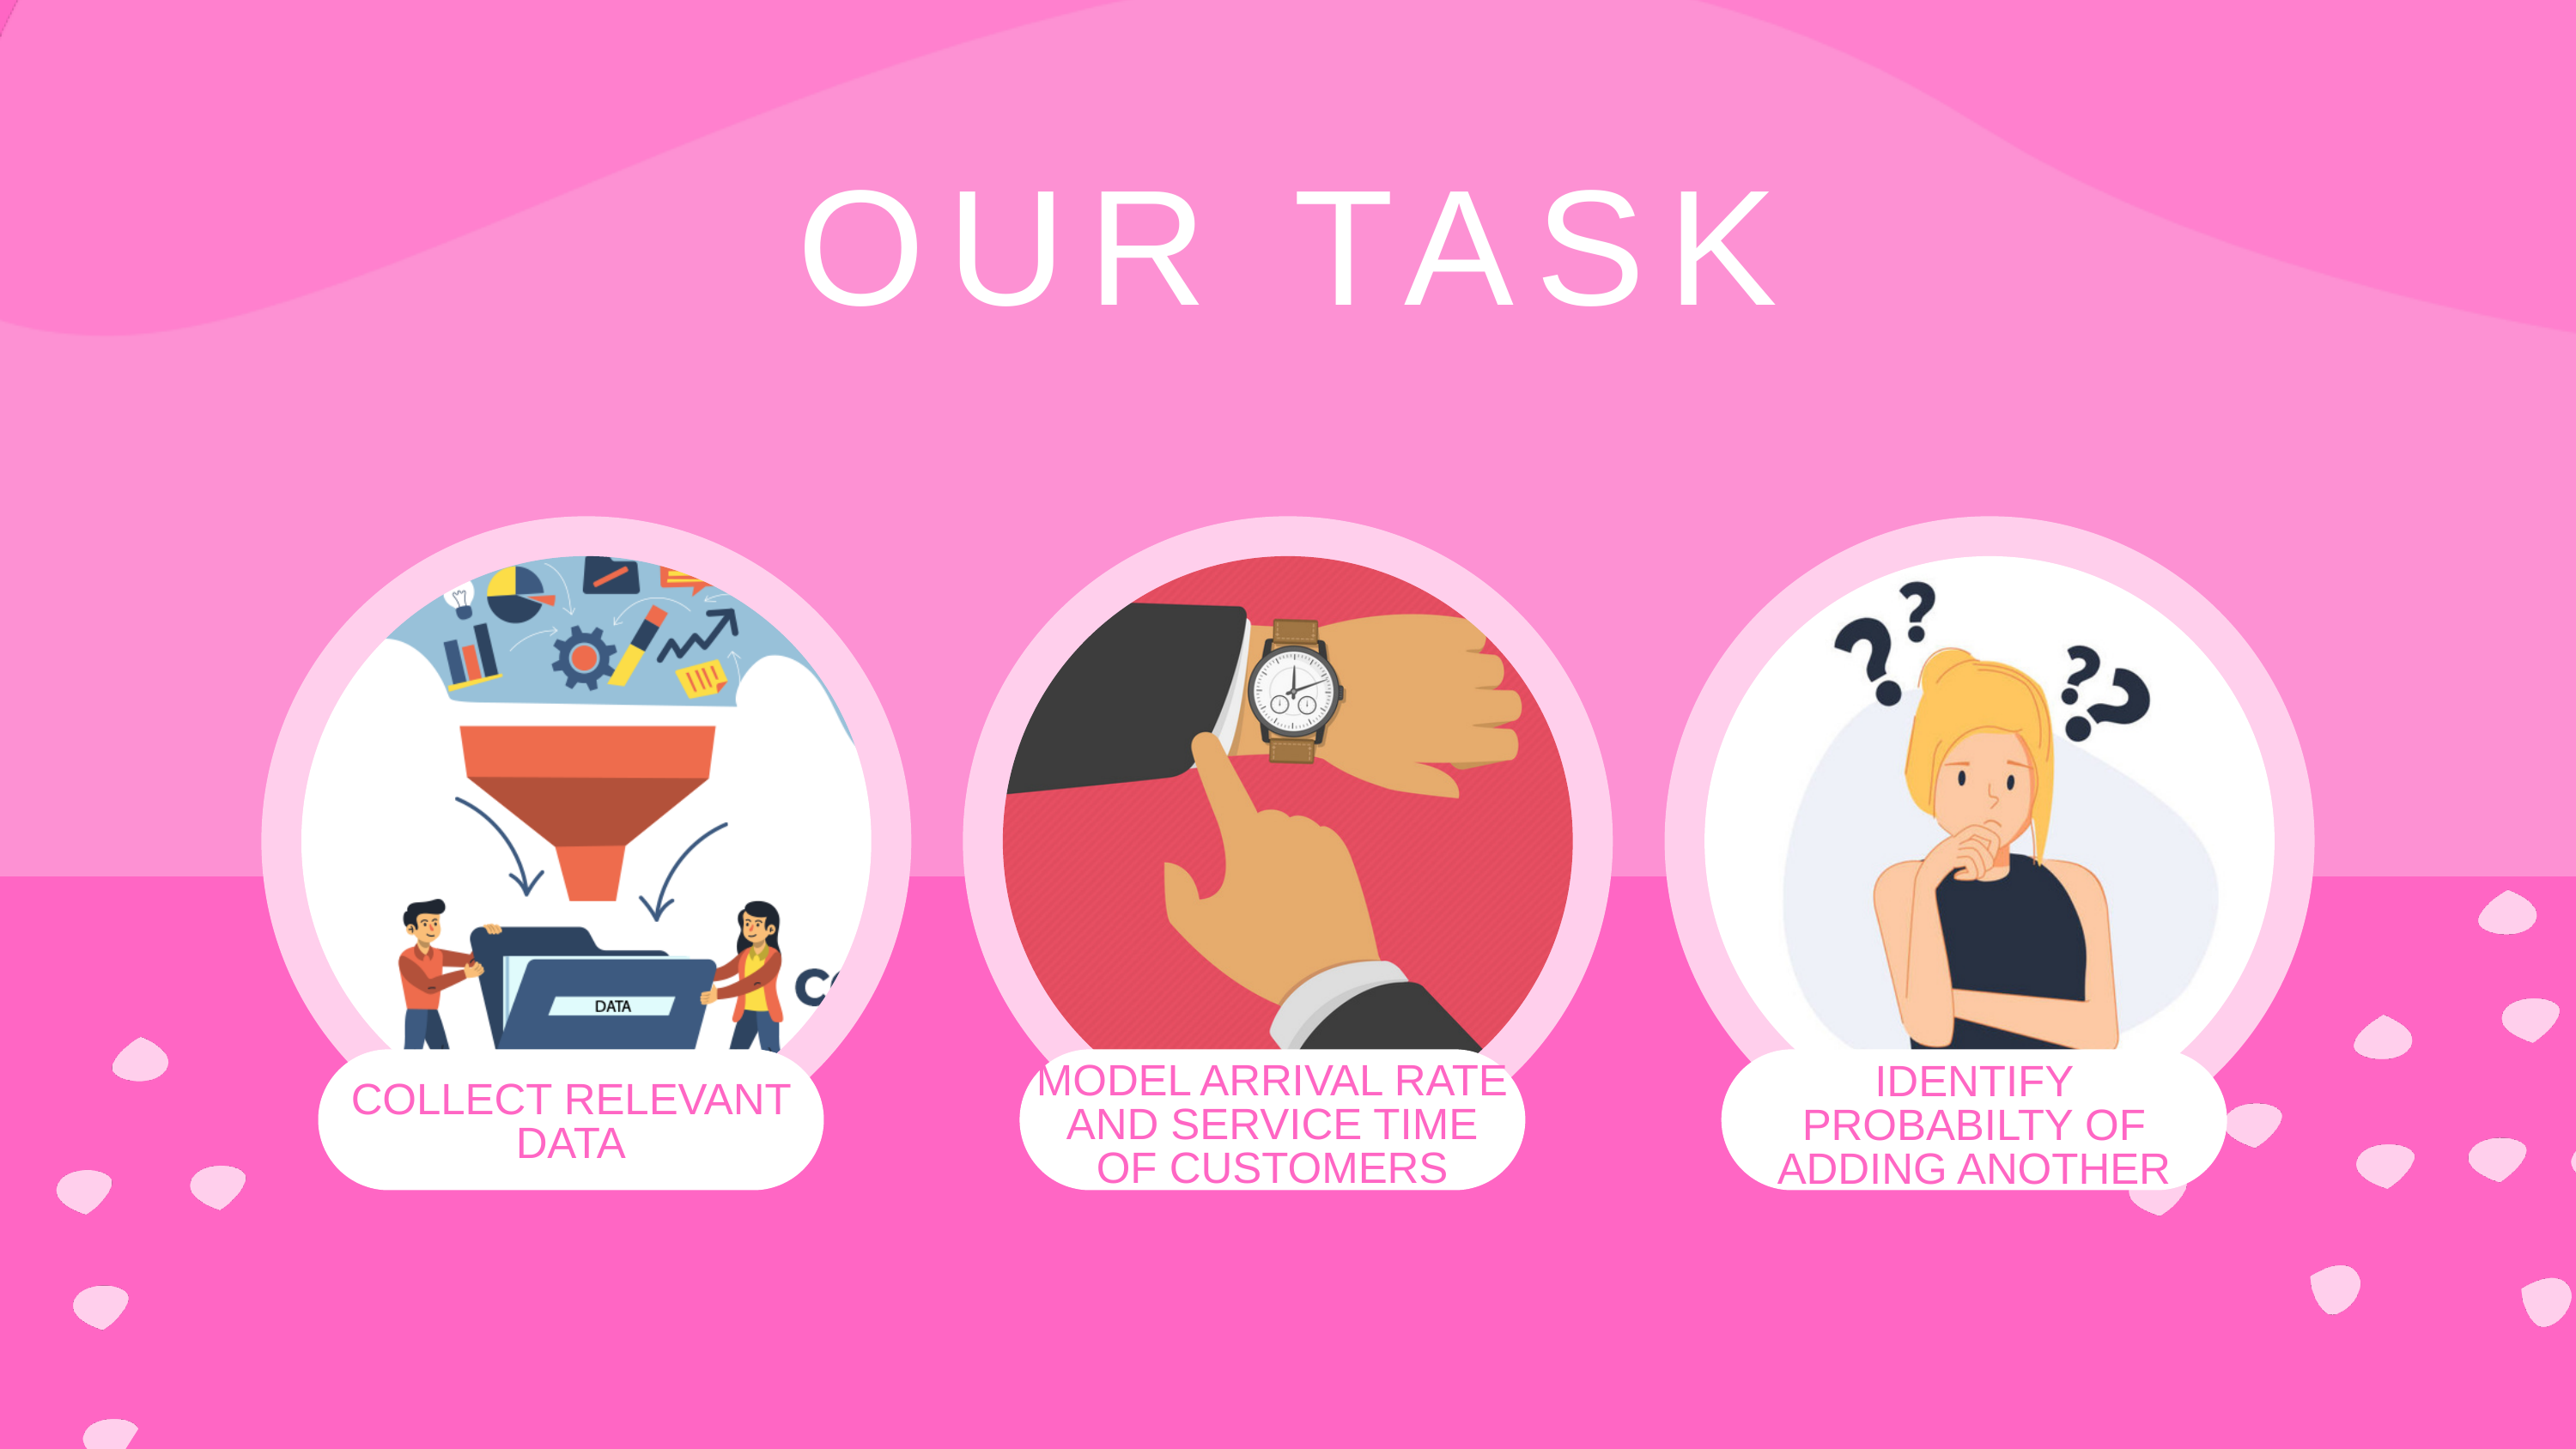

OUR TASK

MODEL ARRIVAL RATE AND SERVICE TIME OF CUSTOMERS
IDENTIFY PROBABILTY OF ADDING ANOTHER OPERATOR
COLLECT RELEVANT DATA